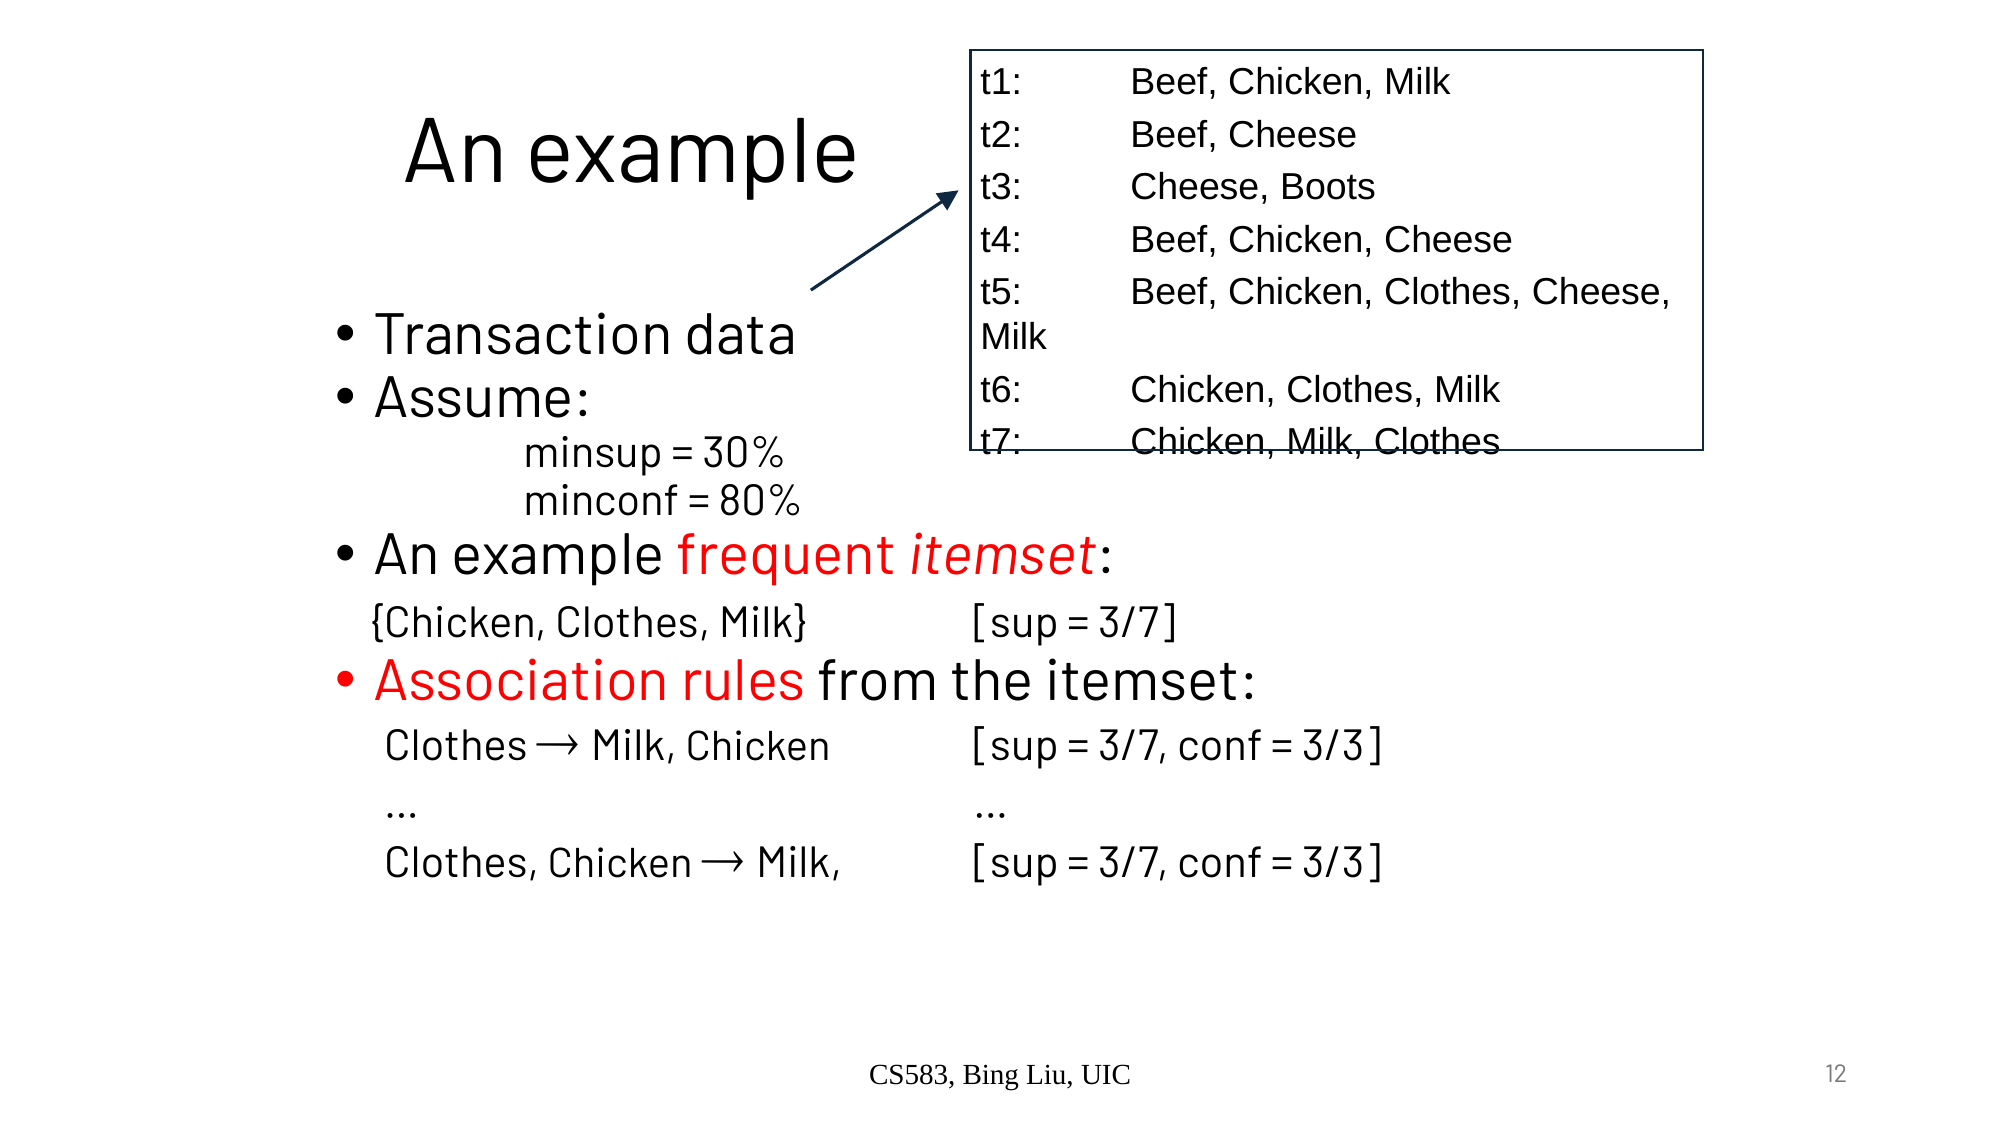

t1:	Beef, Chicken, Milk
t2:	Beef, Cheese
t3:	Cheese, Boots
t4:	Beef, Chicken, Cheese
t5:	Beef, Chicken, Clothes, Cheese, Milk
t6:	Chicken, Clothes, Milk
t7:	Chicken, Milk, Clothes
# An example

Transaction data
Assume:
		minsup = 30%
		minconf = 80%
An example frequent itemset:
   {Chicken, Clothes, Milk}    	[sup = 3/7]
Association rules from the itemset:
	 Clothes → Milk, Chicken	[sup = 3/7, conf = 3/3]
	 …				…
	 Clothes, Chicken → Milk, 	[sup = 3/7, conf = 3/3]
CS583, Bing Liu, UIC
12